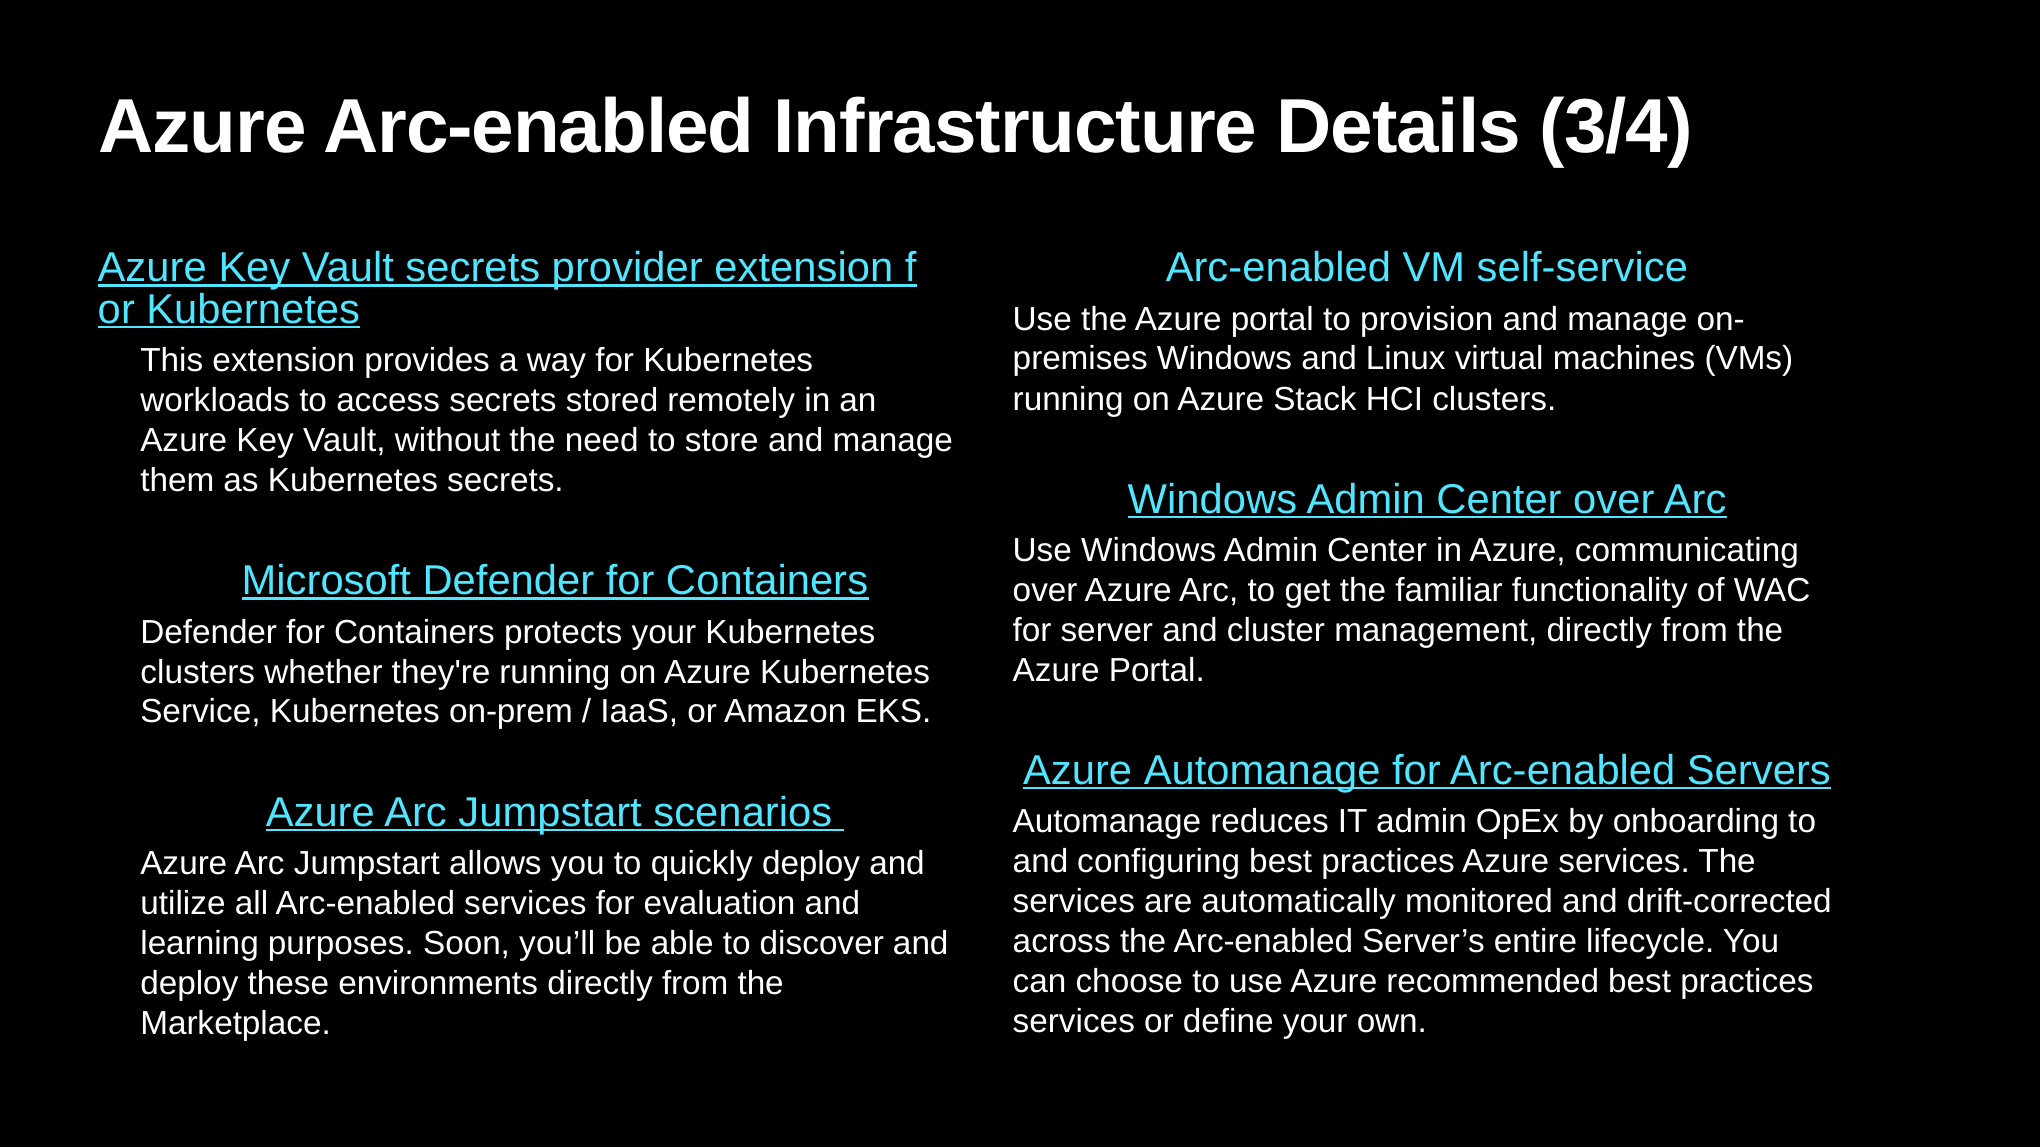

# Azure Arc-enabled Infrastructure Details (3/4)
Azure Key Vault secrets provider extension for Kubernetes
This extension provides a way for Kubernetes workloads to access secrets stored remotely in an Azure Key Vault, without the need to store and manage them as Kubernetes secrets.

Microsoft Defender for Containers
Defender for Containers protects your Kubernetes clusters whether they're running on Azure Kubernetes Service, Kubernetes on-prem / IaaS, or Amazon EKS.

Azure Arc Jumpstart scenarios
Azure Arc Jumpstart allows you to quickly deploy and utilize all Arc-enabled services for evaluation and learning purposes. Soon, you’ll be able to discover and deploy these environments directly from the Marketplace.
Arc-enabled VM self-service
Use the Azure portal to provision and manage on-premises Windows and Linux virtual machines (VMs) running on Azure Stack HCI clusters.

Windows Admin Center over Arc
Use Windows Admin Center in Azure, communicating over Azure Arc, to get the familiar functionality of WAC for server and cluster management, directly from the Azure Portal.

Azure Automanage for Arc-enabled Servers
Automanage reduces IT admin OpEx by onboarding to and configuring best practices Azure services. The services are automatically monitored and drift-corrected across the Arc-enabled Server’s entire lifecycle. You can choose to use Azure recommended best practices services or define your own.